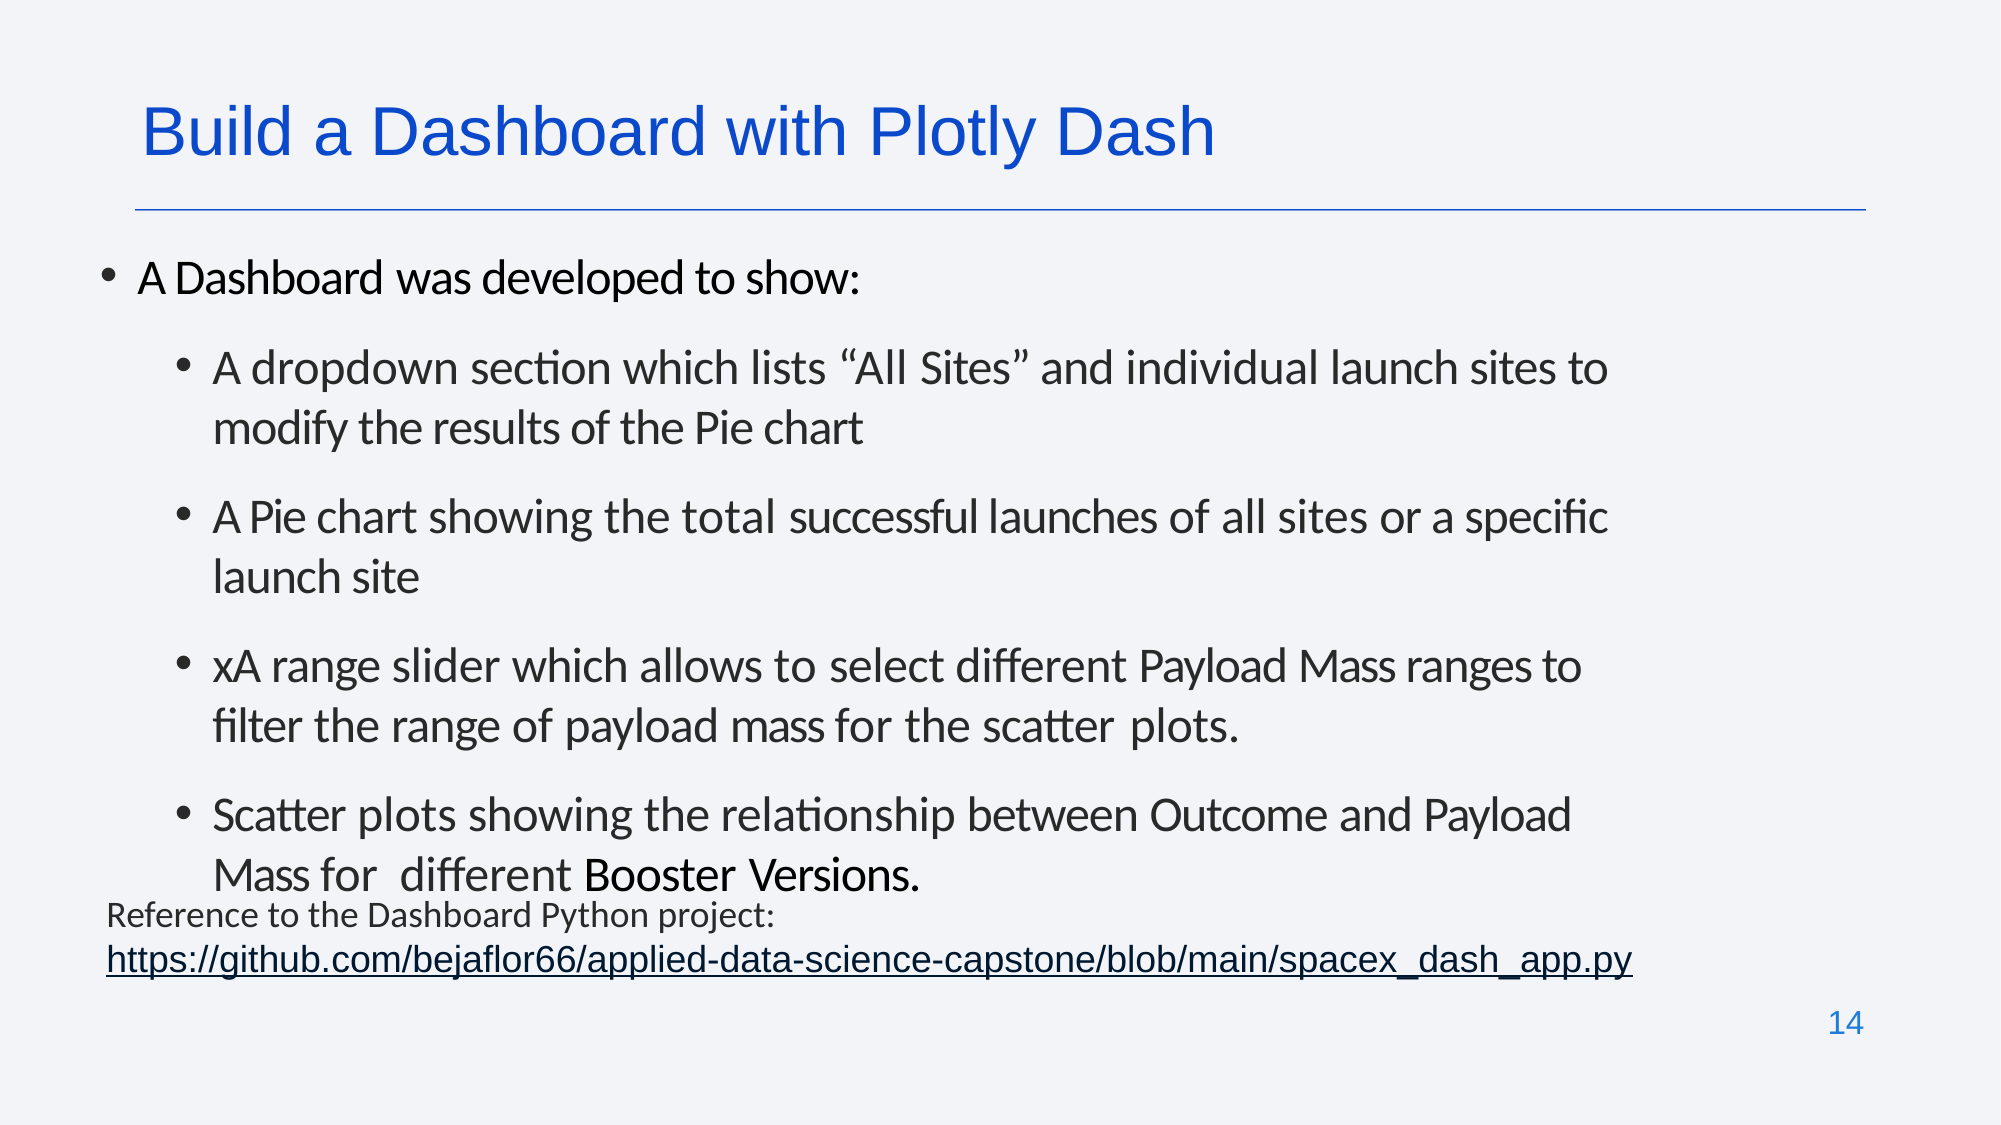

Build a Dashboard with Plotly Dash
A Dashboard was developed to show:
A dropdown section which lists “All Sites” and individual launch sites to modify the results of the Pie chart
A Pie chart showing the total successful launches of all sites or a specific launch site
xA range slider which allows to select different Payload Mass ranges to filter the range of payload mass for the scatter plots.
Scatter plots showing the relationship between Outcome and Payload Mass for different Booster Versions.

Reference to the Dashboard Python project: https://github.com/bejaflor66/applied-data-science-capstone/blob/main/spacex_dash_app.py
14